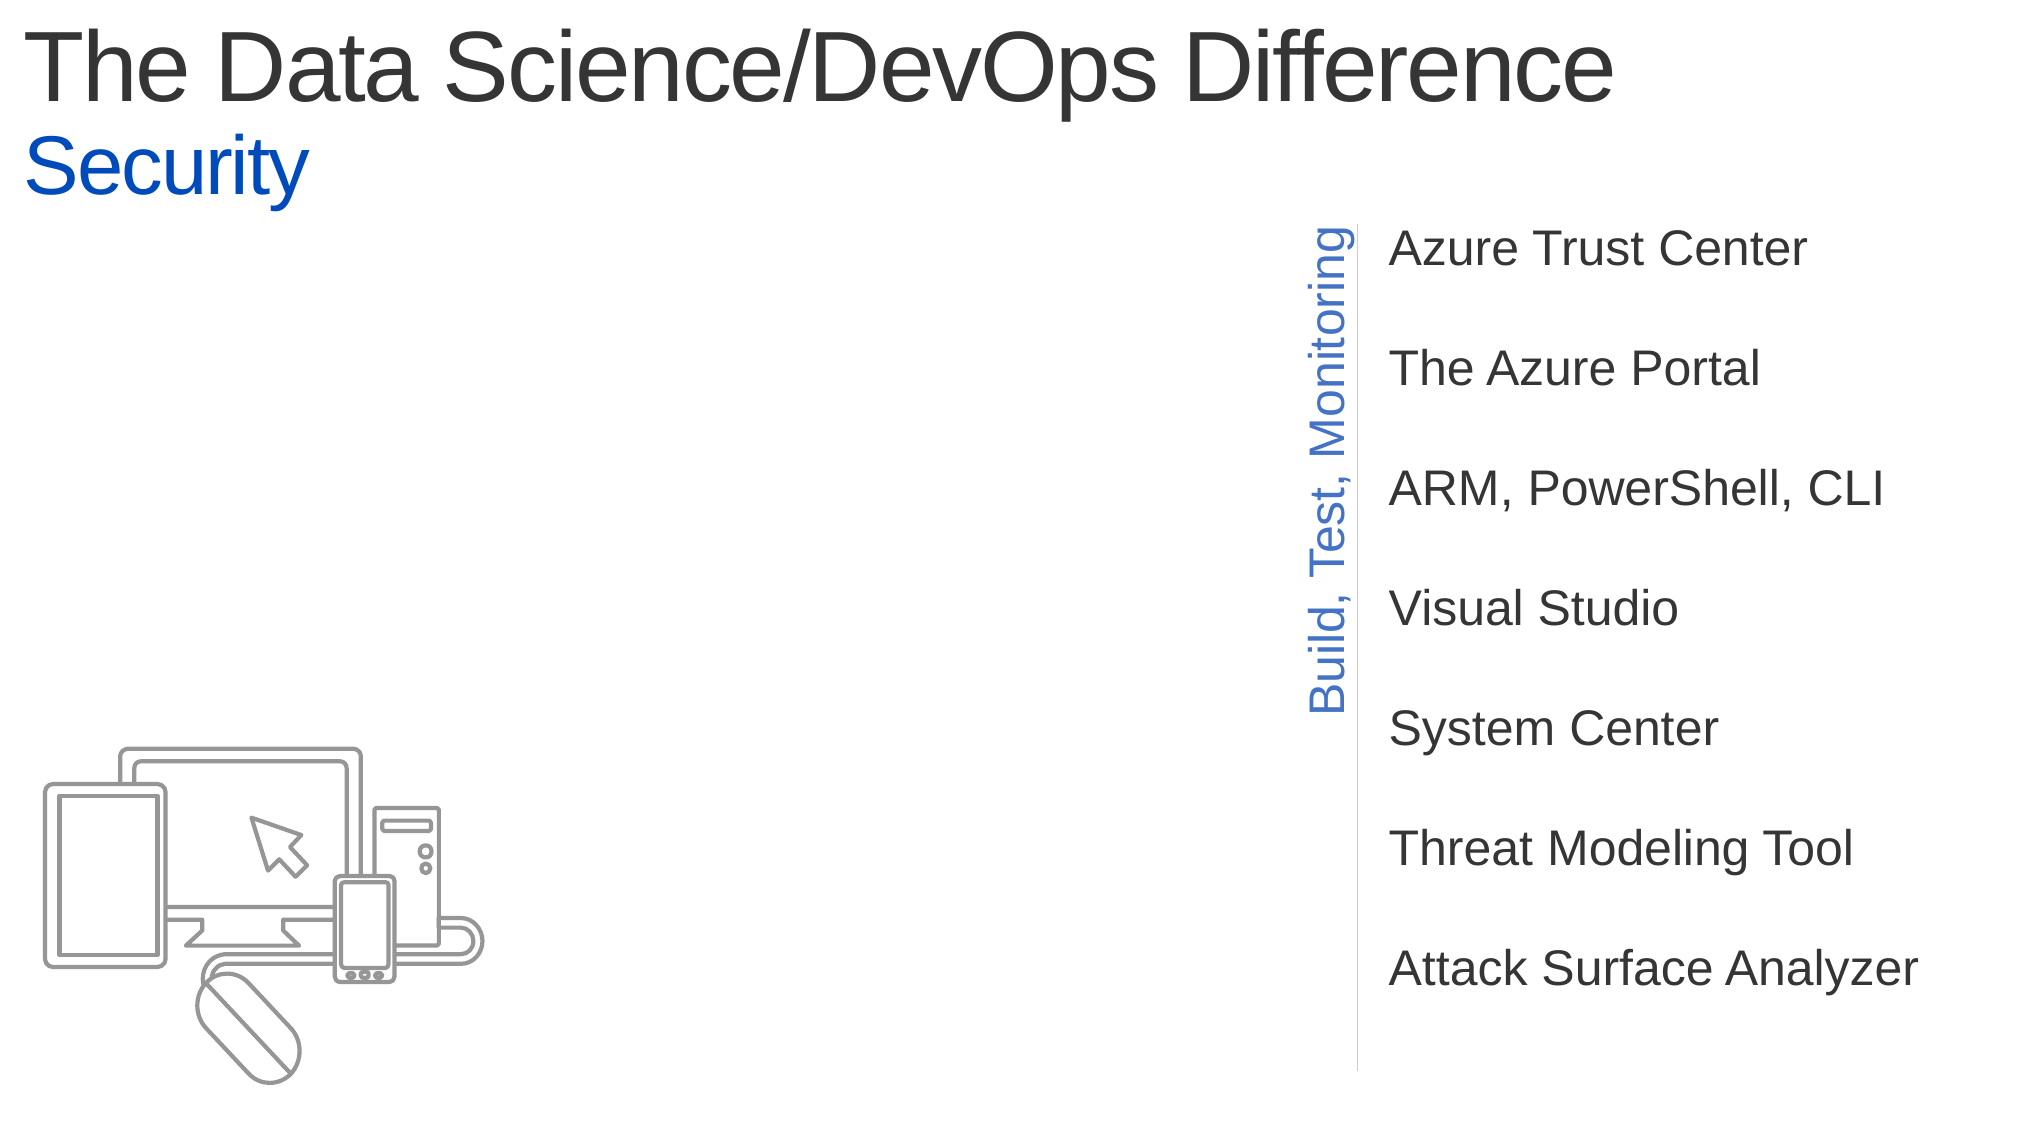

The Data Science/DevOps Difference
Security
Azure Trust Center

The Azure Portal

ARM, PowerShell, CLI

Visual Studio

System Center

Threat Modeling Tool

Attack Surface Analyzer

Build, Test, Monitoring